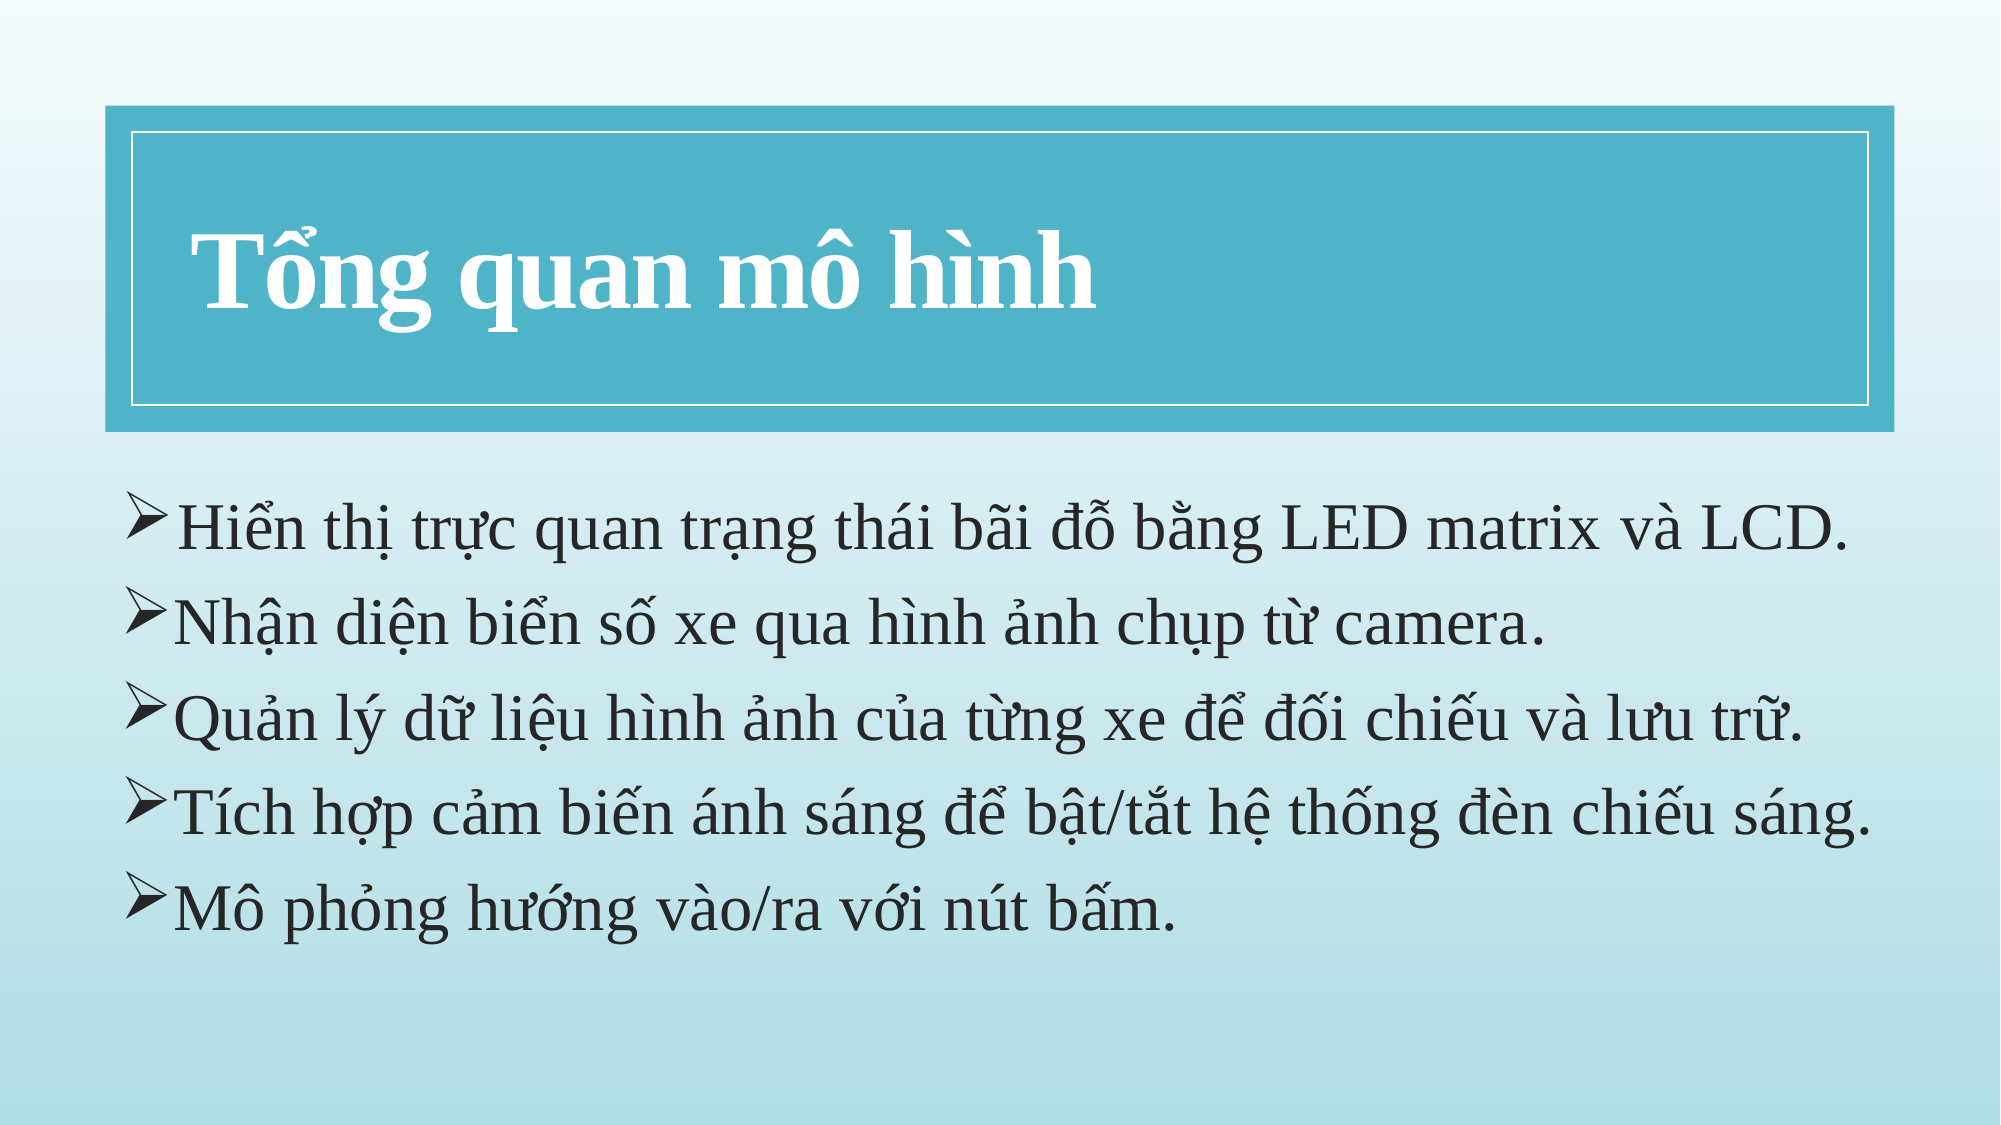

# Tổng quan mô hình
Hiển thị trực quan trạng thái bãi đỗ bằng LED matrix và LCD.
Nhận diện biển số xe qua hình ảnh chụp từ camera.
Quản lý dữ liệu hình ảnh của từng xe để đối chiếu và lưu trữ.
Tích hợp cảm biến ánh sáng để bật/tắt hệ thống đèn chiếu sáng.
Mô phỏng hướng vào/ra với nút bấm.